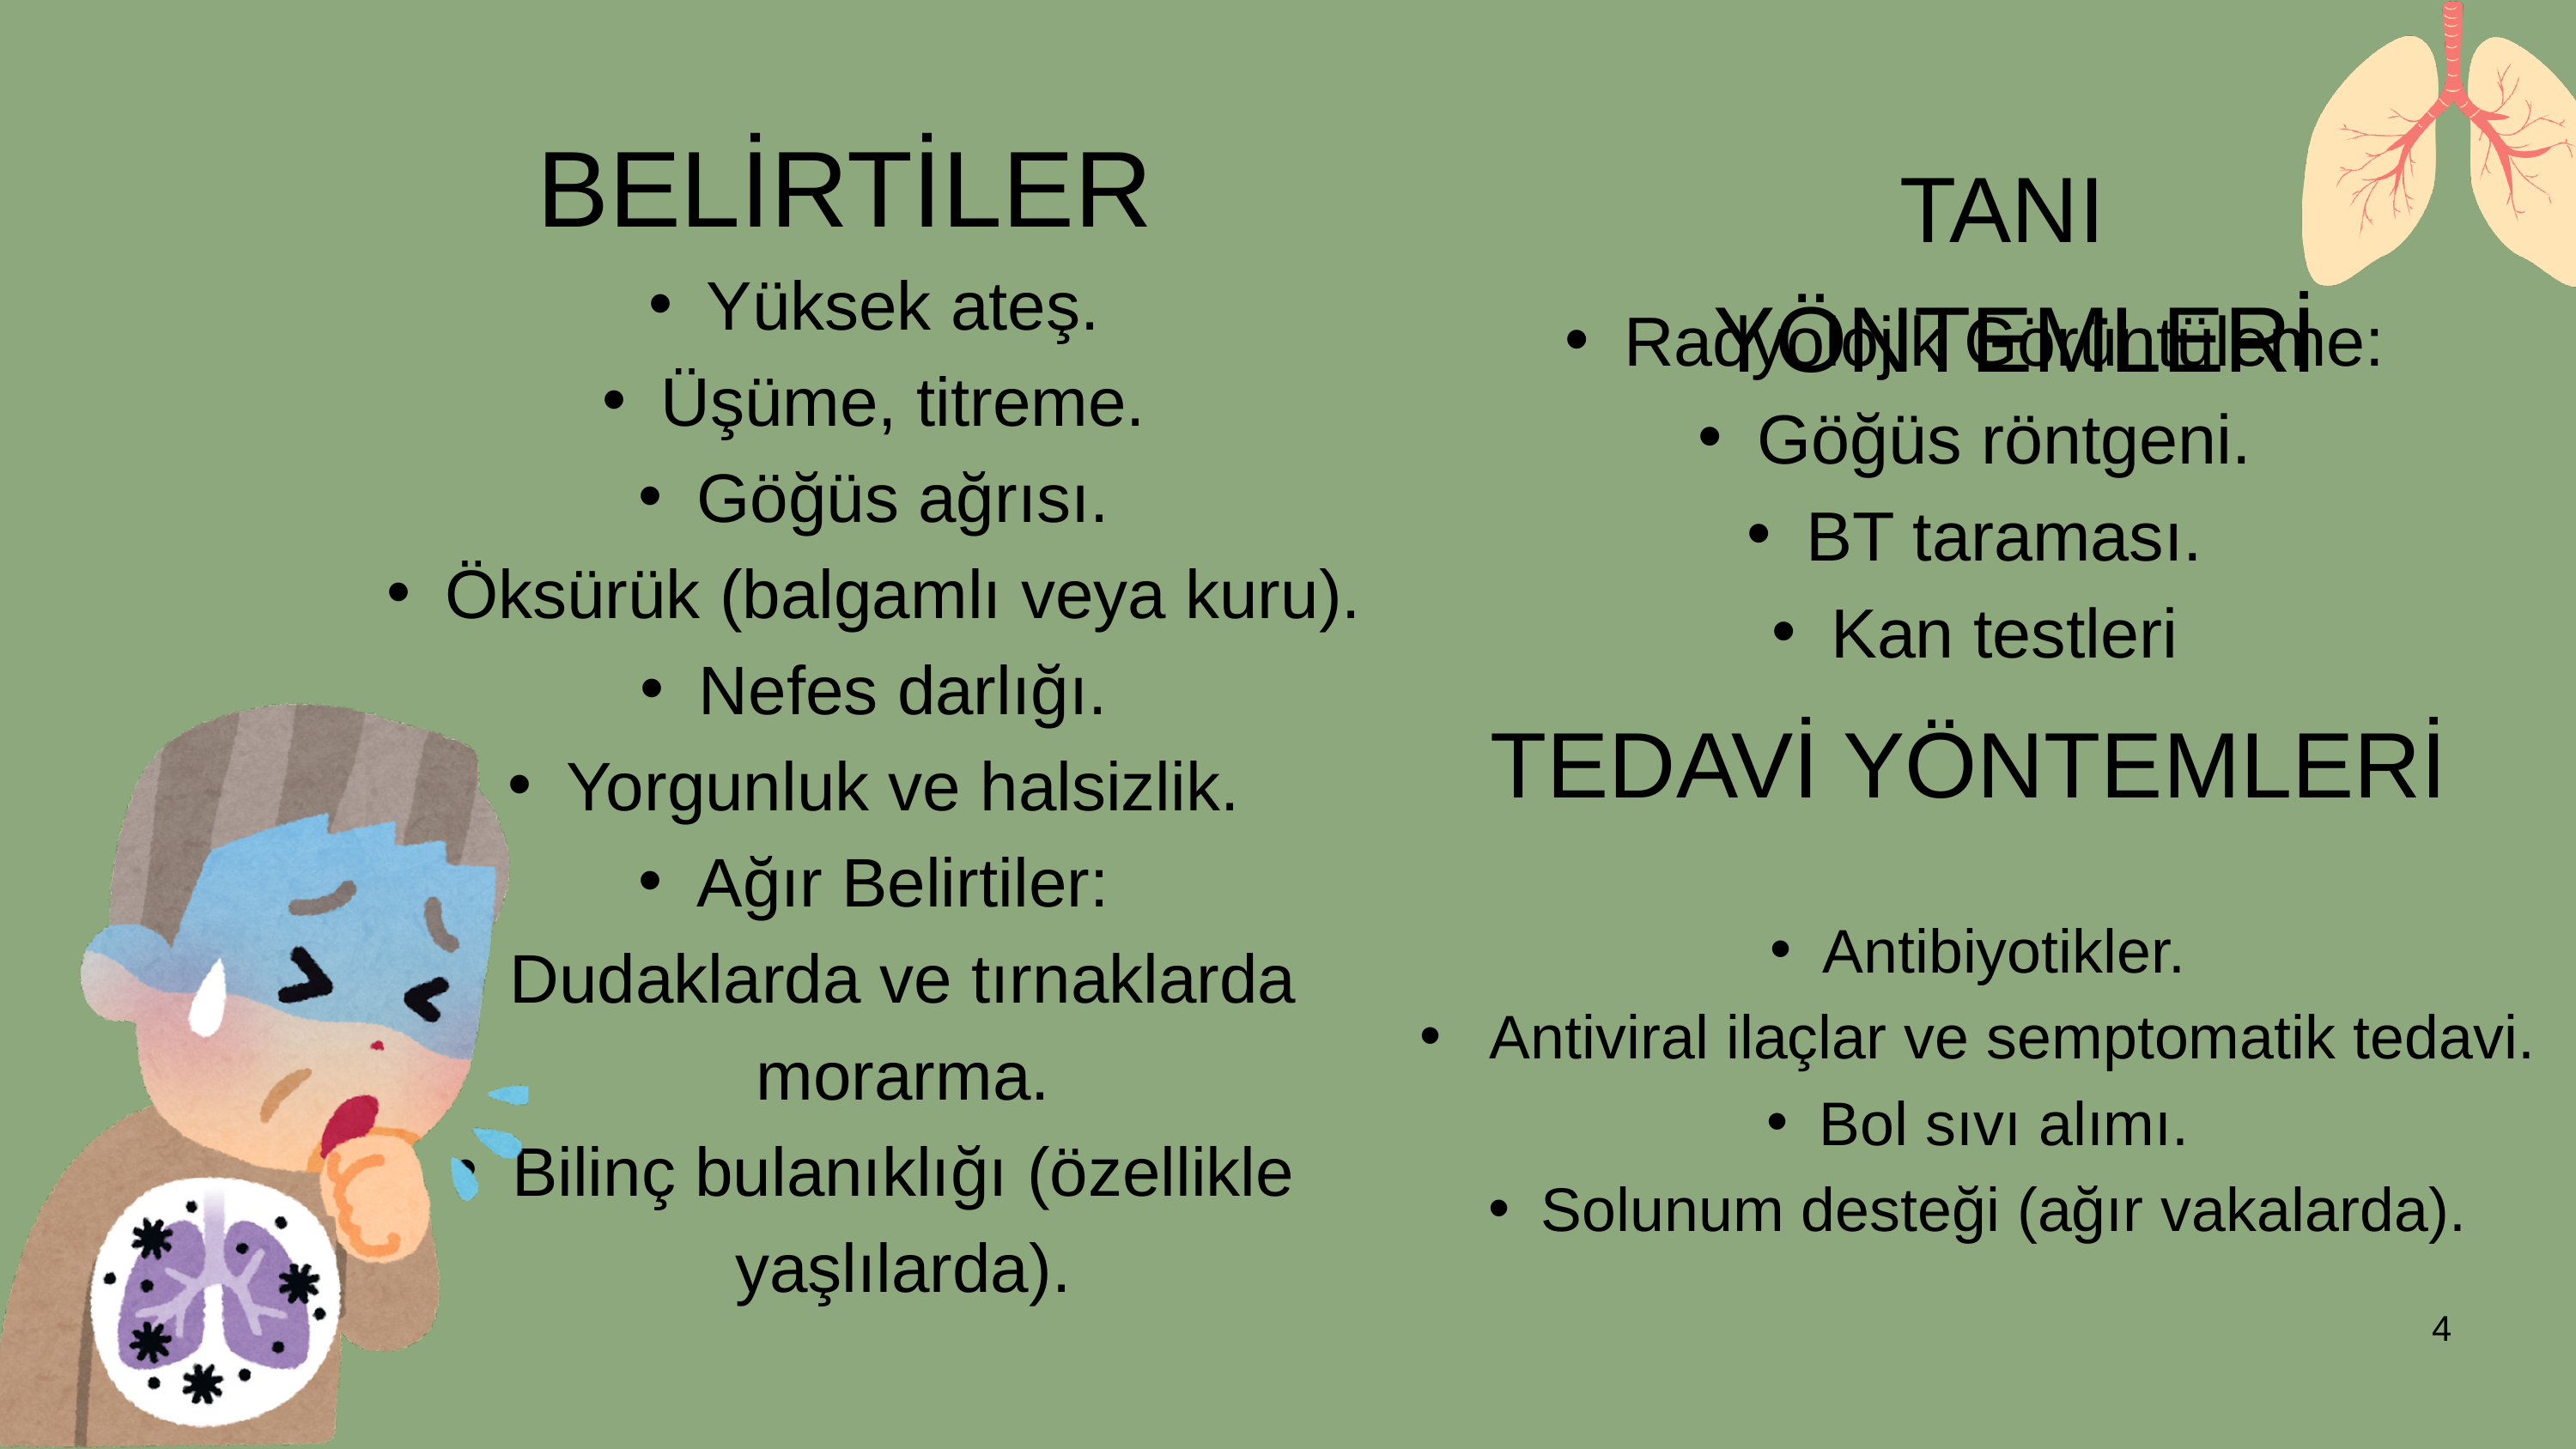

BELİRTİLER
TANI  YÖNTEMLERİ
Yüksek ateş.
Üşüme, titreme.
Göğüs ağrısı.
Öksürük (balgamlı veya kuru).
Nefes darlığı.
Yorgunluk ve halsizlik.
Ağır Belirtiler:
Dudaklarda ve tırnaklarda morarma.
Bilinç bulanıklığı (özellikle yaşlılarda).

Radyolojik Görüntüleme:
Göğüs röntgeni.
BT taraması.
Kan testleri

TEDAVİ YÖNTEMLERİ

Antibiyotikler.
 Antiviral ilaçlar ve semptomatik tedavi.
Bol sıvı alımı.
Solunum desteği (ağır vakalarda).

4